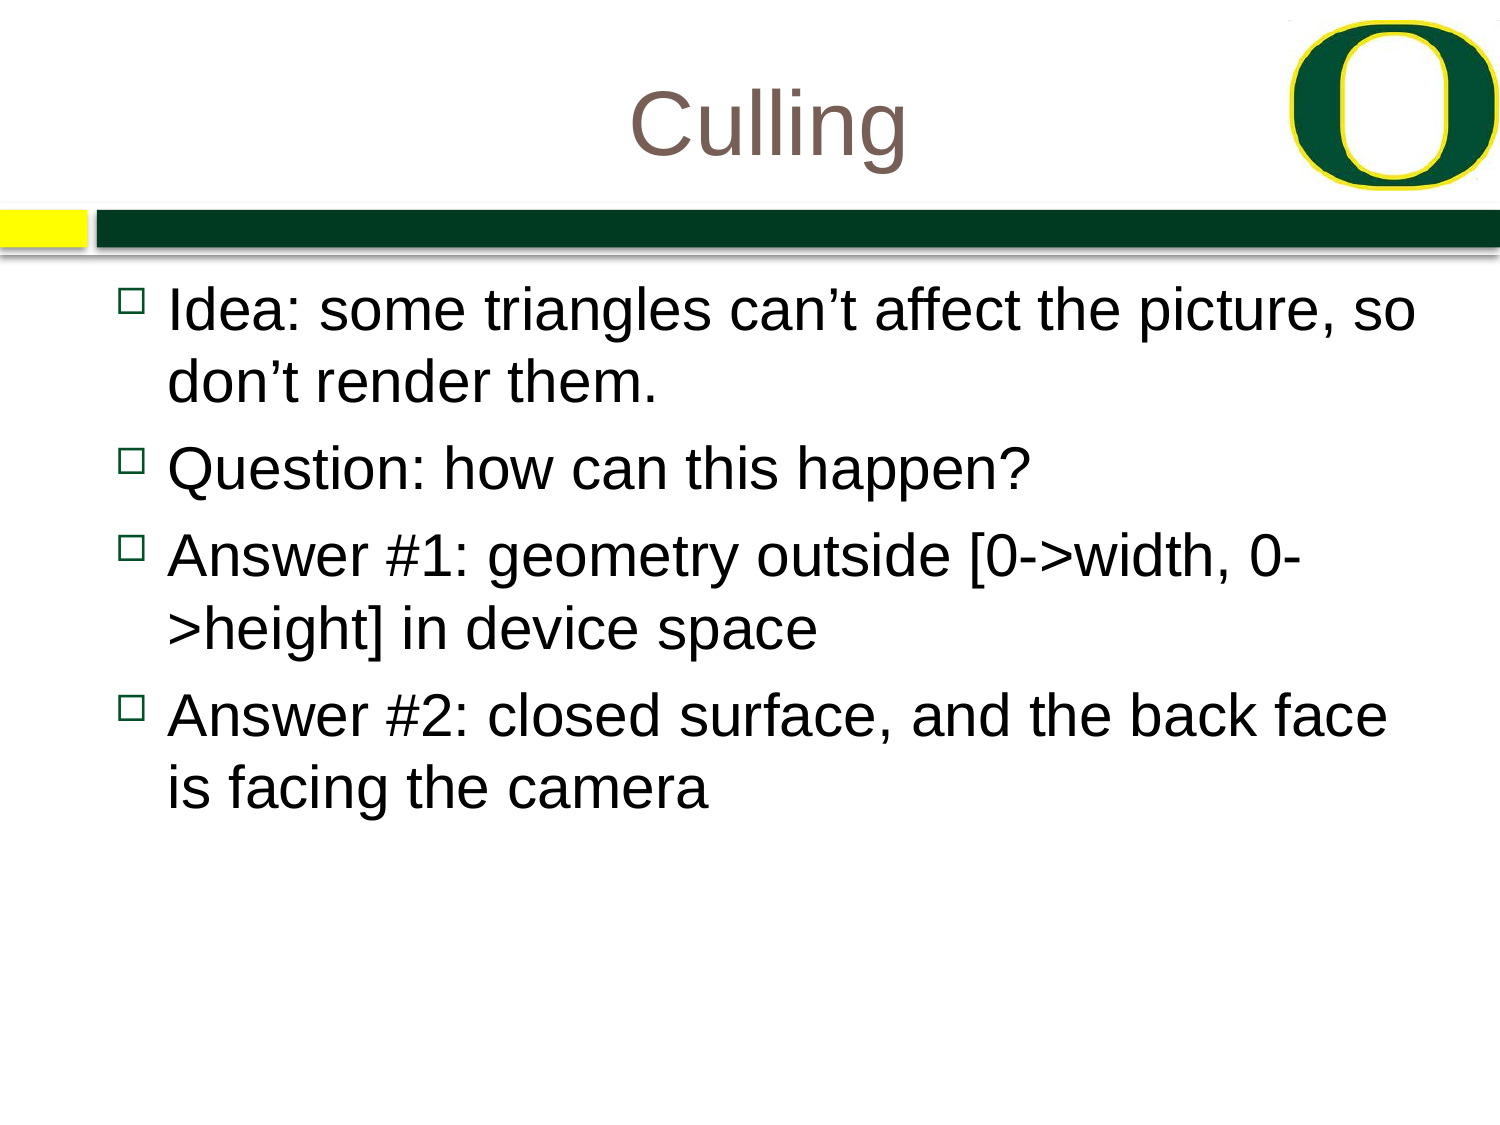

# Culling
Idea: some triangles can’t affect the picture, so don’t render them.
Question: how can this happen?
Answer #1: geometry outside [0->width, 0->height] in device space
Answer #2: closed surface, and the back face is facing the camera